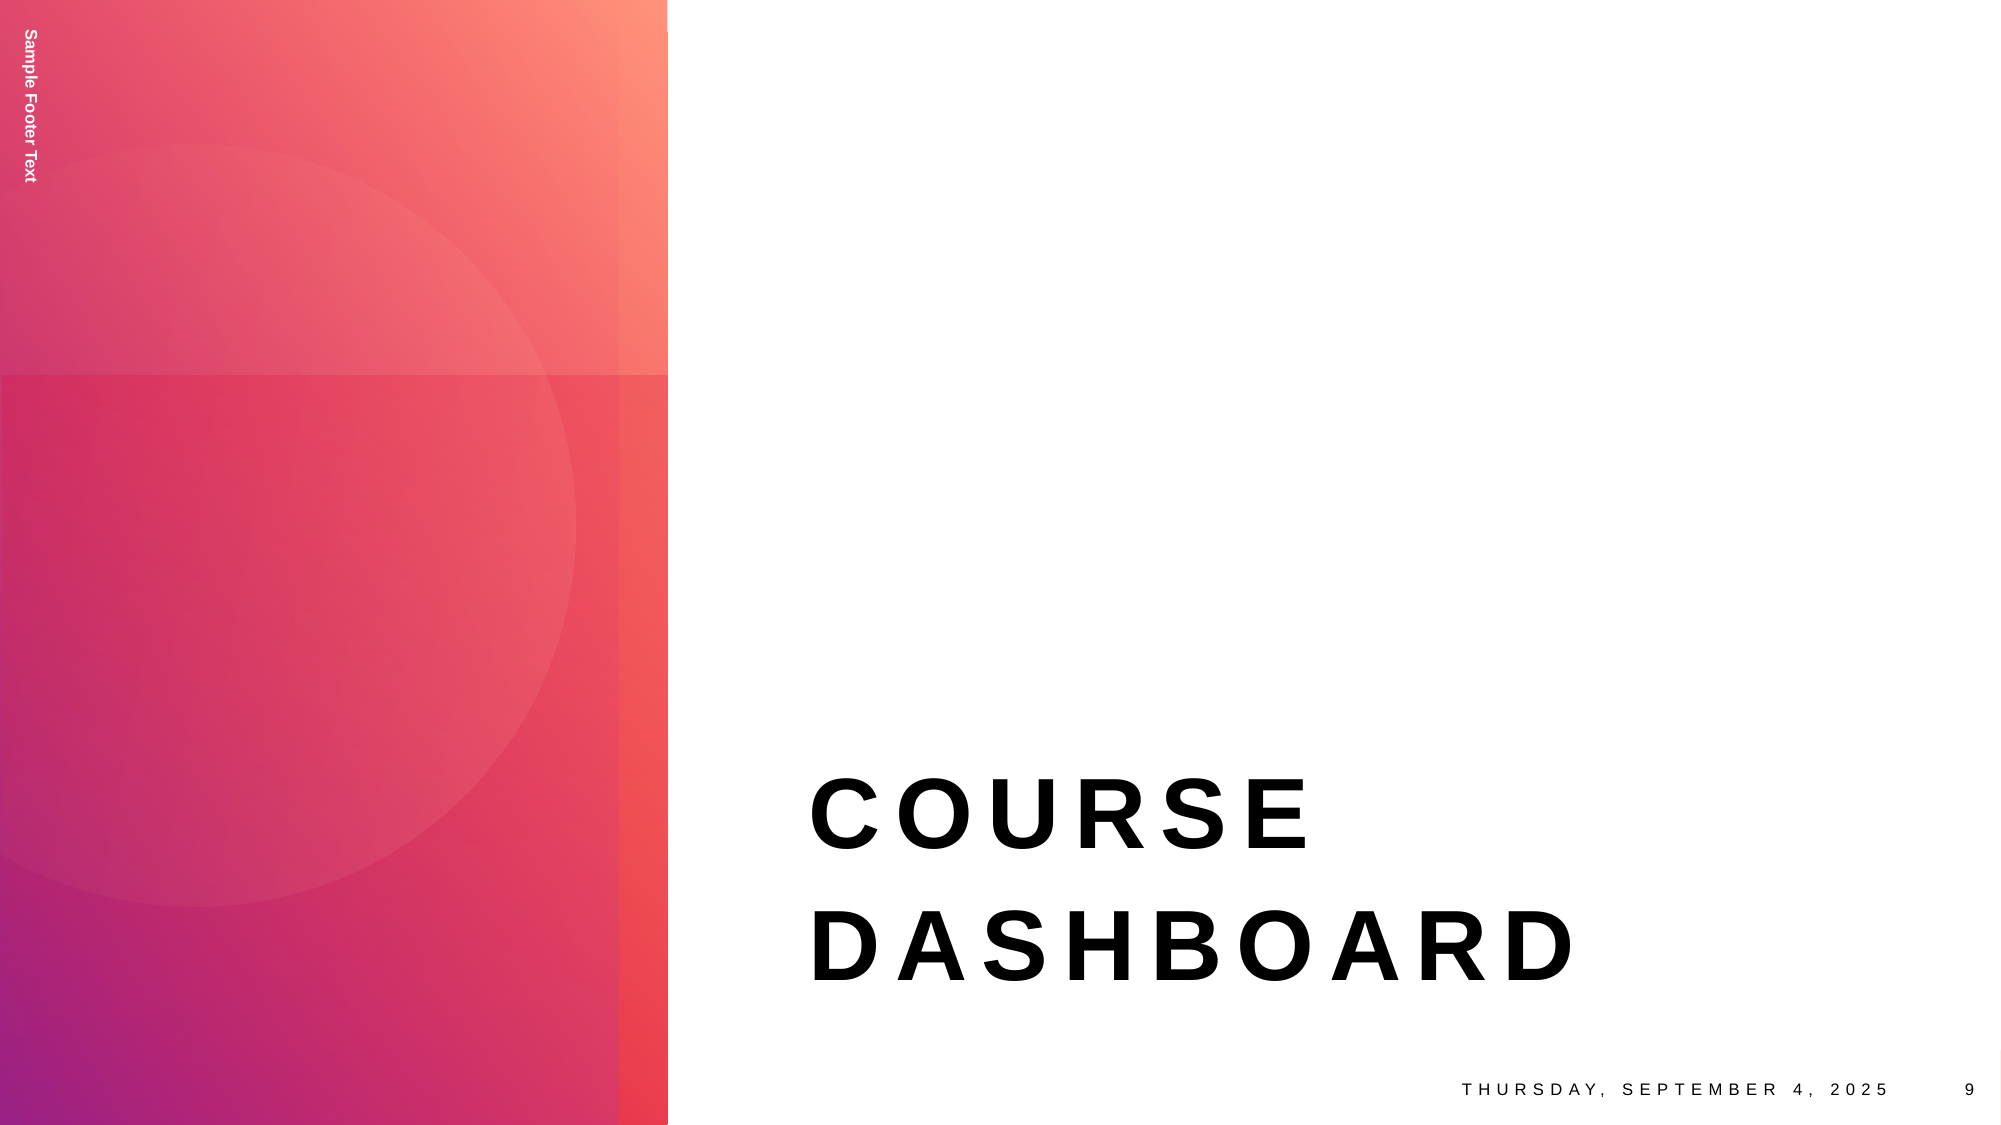

Sample Footer Text
# Course Dashboard
Thursday, September 4, 2025
9